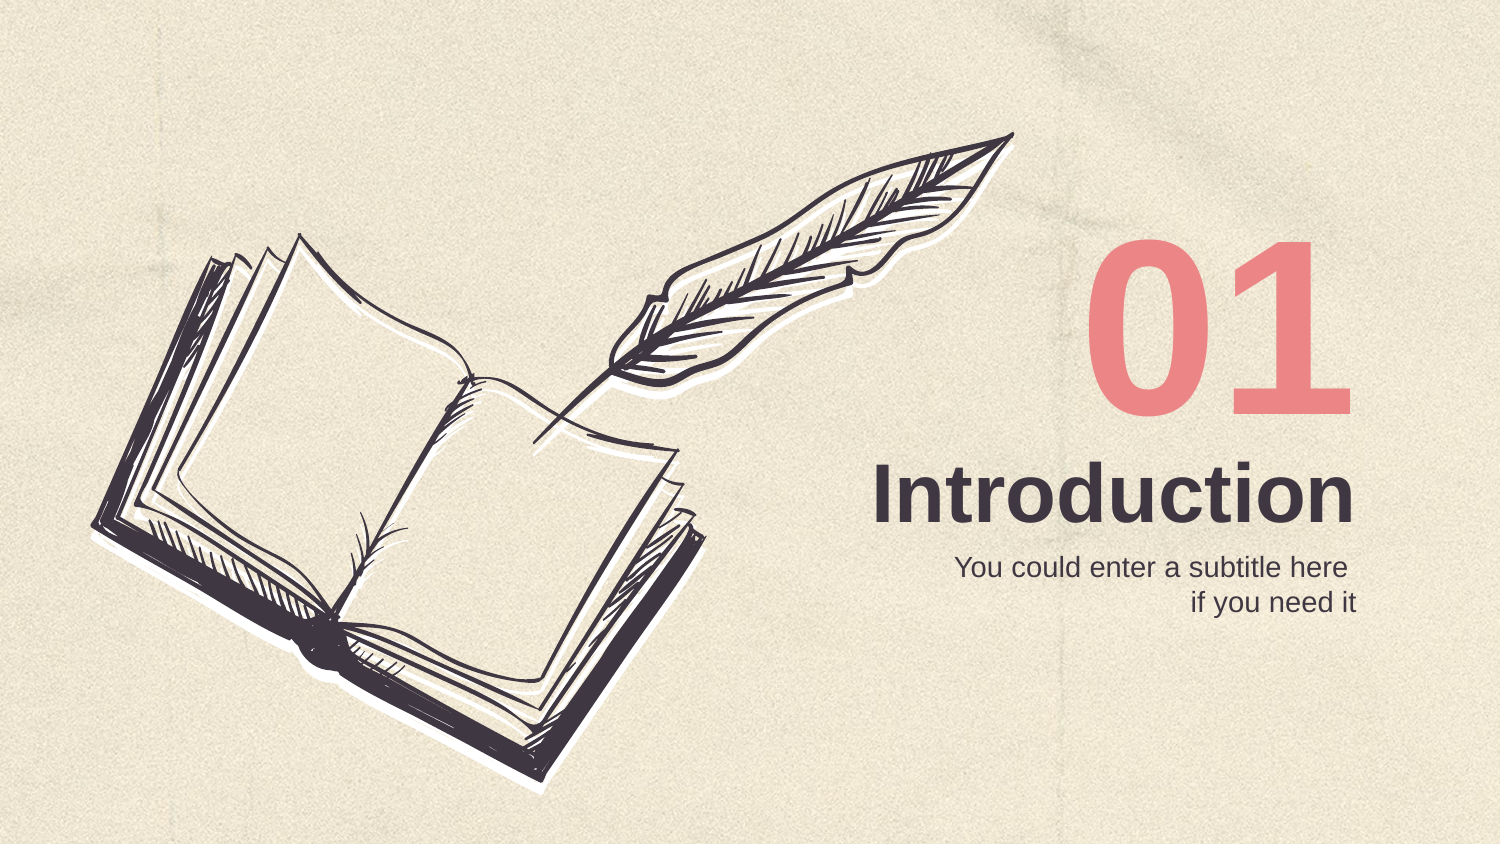

01

# Introduction
You could enter a subtitle here
if you need it